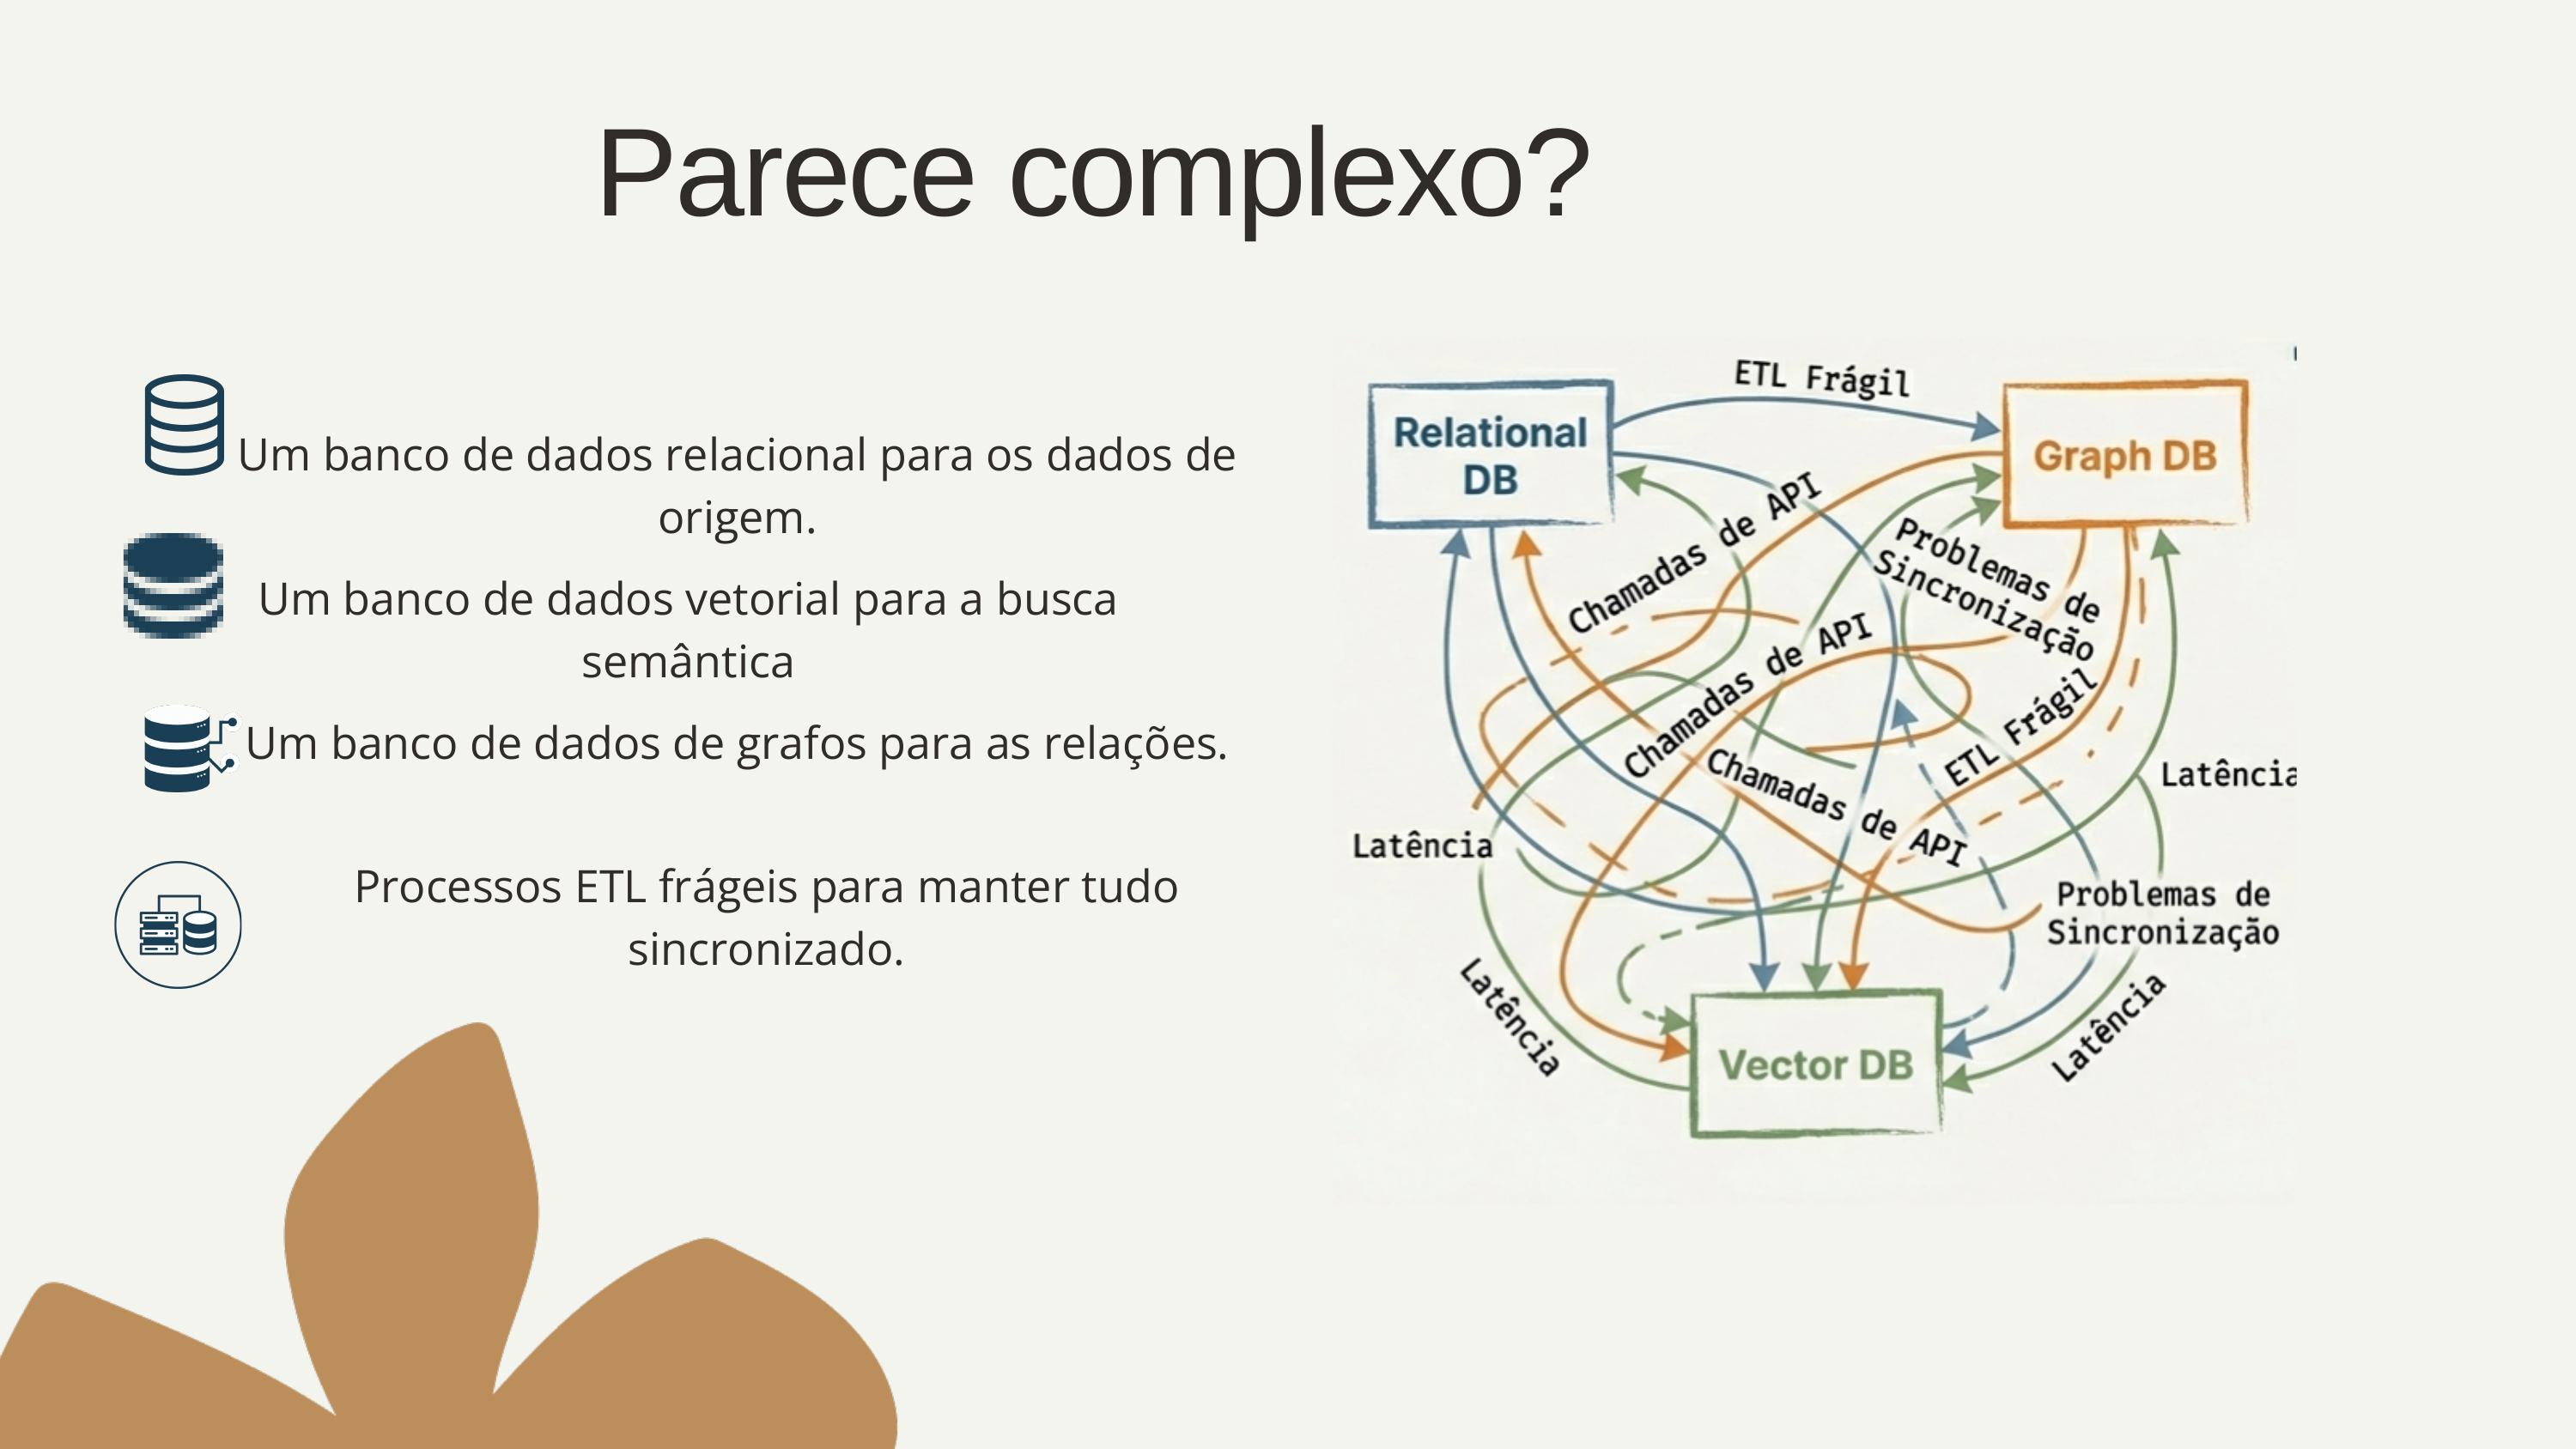

Parece complexo?

Um banco de dados relacional para os dados de
origem.

Um banco de dados vetorial para a busca
semântica
Um banco de dados de grafos para as relações.

Processos ETL frágeis para manter tudo
sincronizado.